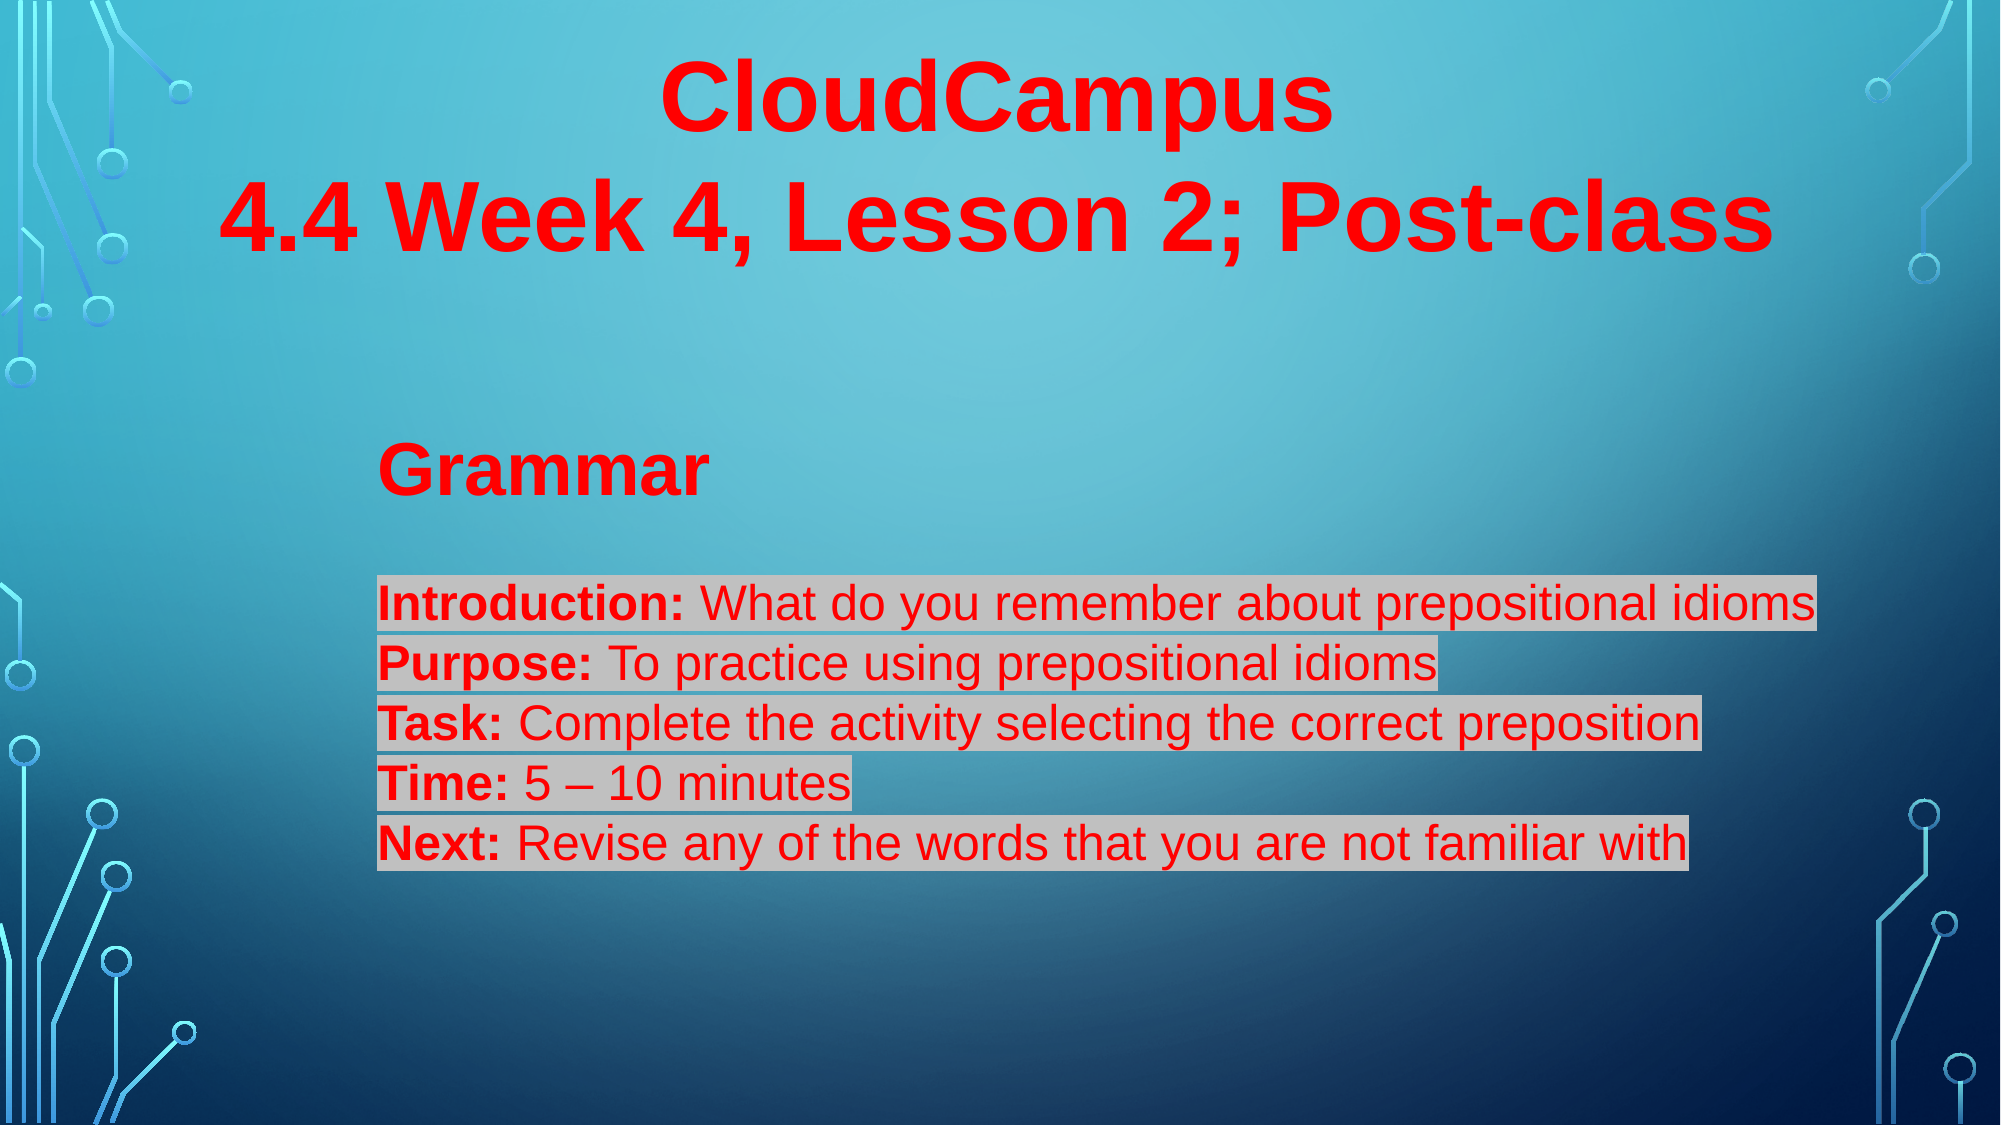

CloudCampus
4.4 Week 4, Lesson 2; Post-class
Grammar

Introduction: What do you remember about prepositional idioms
Purpose: To practice using prepositional idioms
Task: Complete the activity selecting the correct preposition
Time: 5 – 10 minutes
Next: Revise any of the words that you are not familiar with